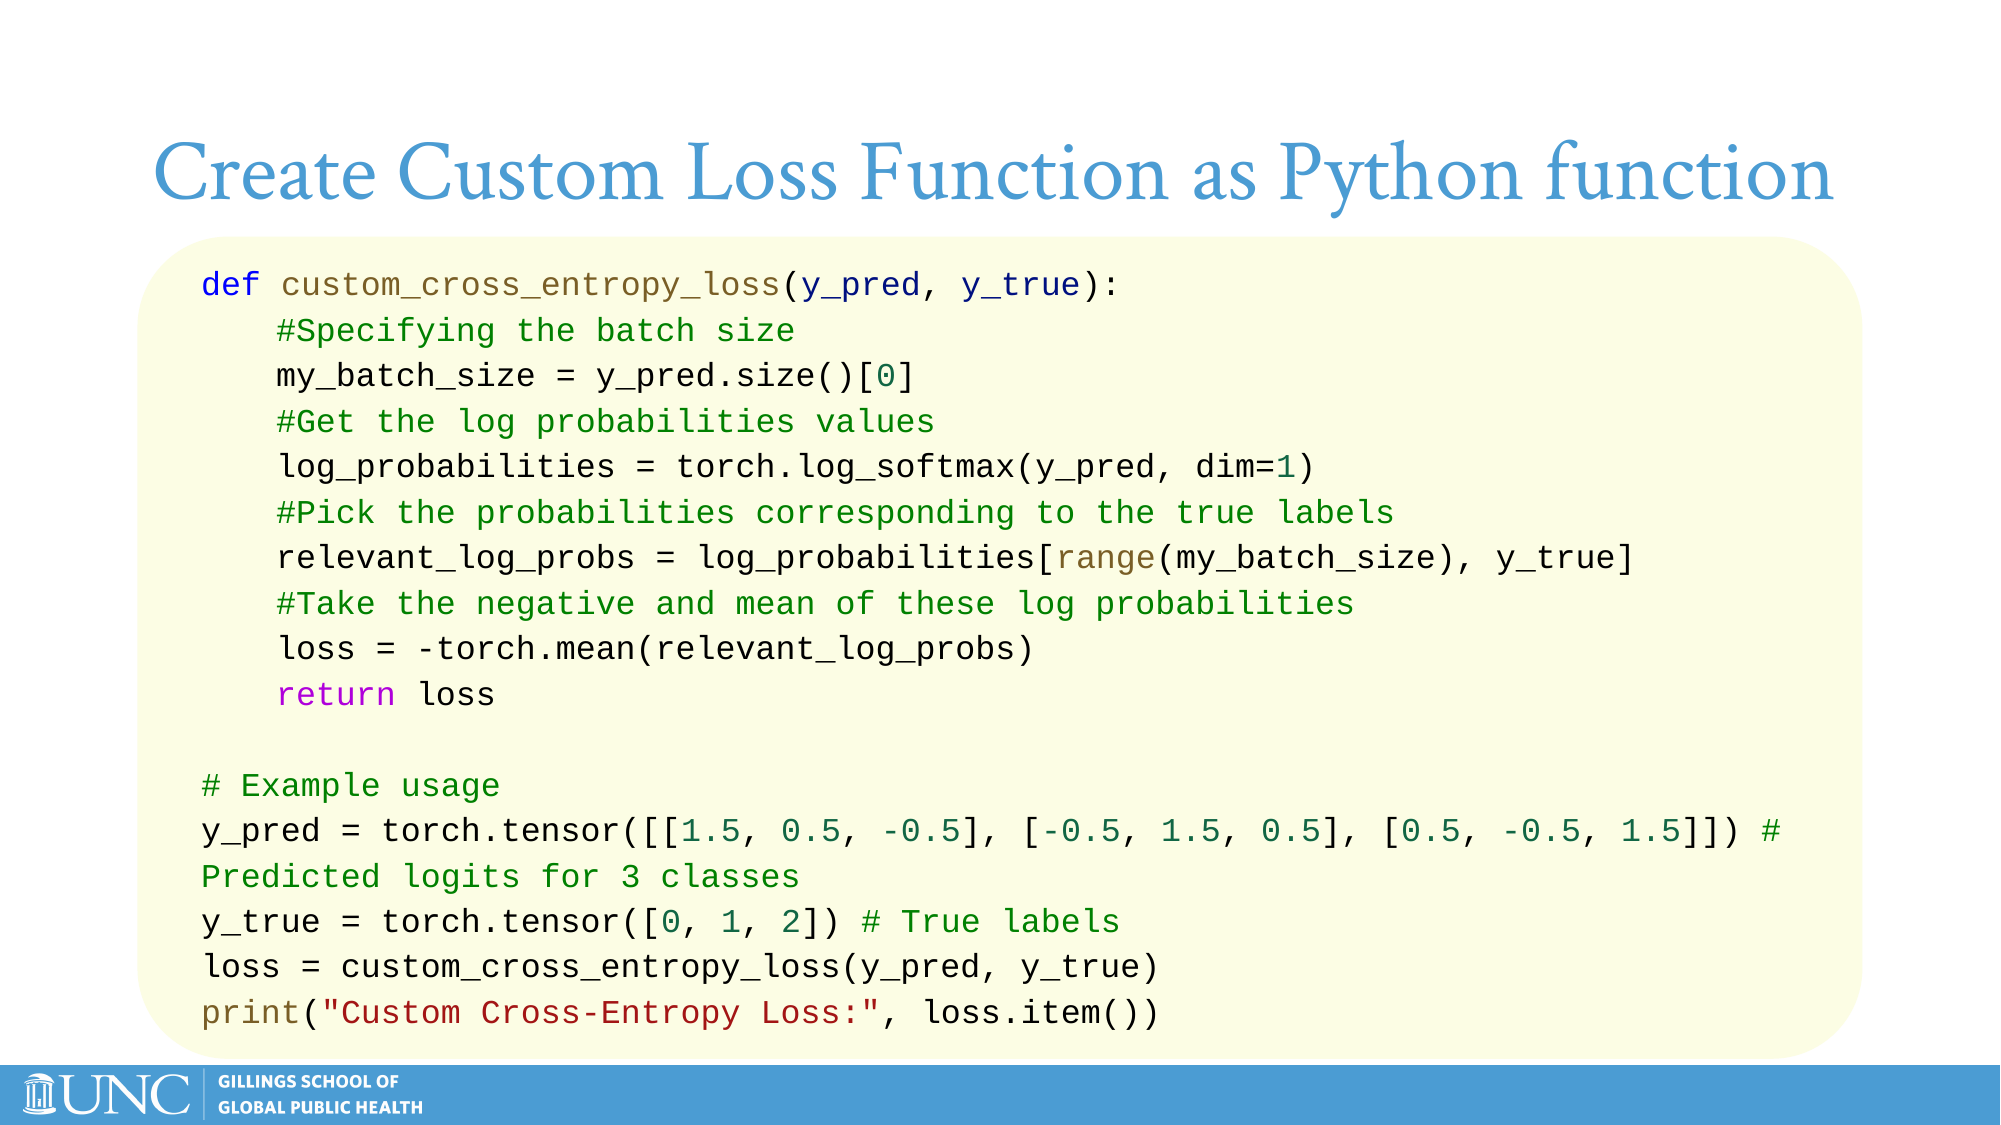

# Create Custom Loss Function as Python function

def custom_cross_entropy_loss(y_pred, y_true):
#Specifying the batch size
my_batch_size = y_pred.size()[0]
#Get the log probabilities values
log_probabilities = torch.log_softmax(y_pred, dim=1)
#Pick the probabilities corresponding to the true labels
relevant_log_probs = log_probabilities[range(my_batch_size), y_true]
#Take the negative and mean of these log probabilities
loss = -torch.mean(relevant_log_probs)
return loss

# Example usage
y_pred = torch.tensor([[1.5, 0.5, -0.5], [-0.5, 1.5, 0.5], [0.5, -0.5, 1.5]]) # Predicted logits for 3 classes
y_true = torch.tensor([0, 1, 2]) # True labels
loss = custom_cross_entropy_loss(y_pred, y_true)
print("Custom Cross-Entropy Loss:", loss.item())